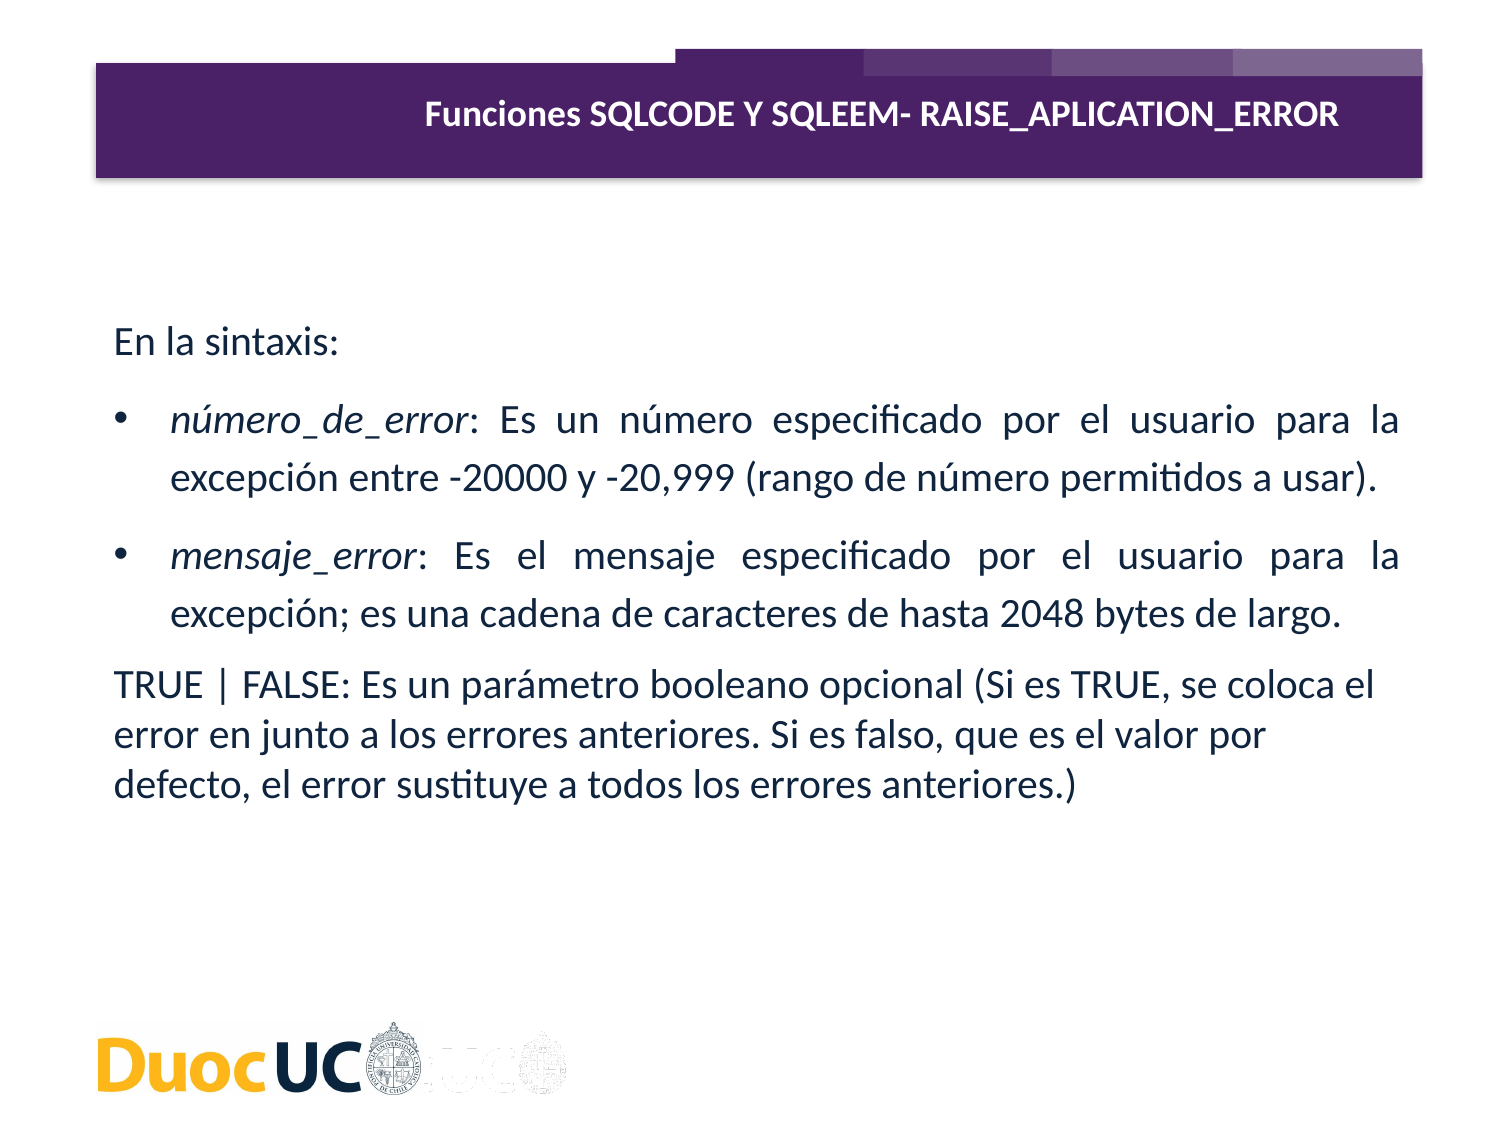

Funciones SQLCODE Y SQLEEM- RAISE_APLICATION_ERROR
En la sintaxis:
número_de_error: Es un número especificado por el usuario para la excepción entre -20000 y -20,999 (rango de número permitidos a usar).
mensaje_error: Es el mensaje especificado por el usuario para la excepción; es una cadena de caracteres de hasta 2048 bytes de largo.
TRUE | FALSE: Es un parámetro booleano opcional (Si es TRUE, se coloca el error en junto a los errores anteriores. Si es falso, que es el valor por defecto, el error sustituye a todos los errores anteriores.)